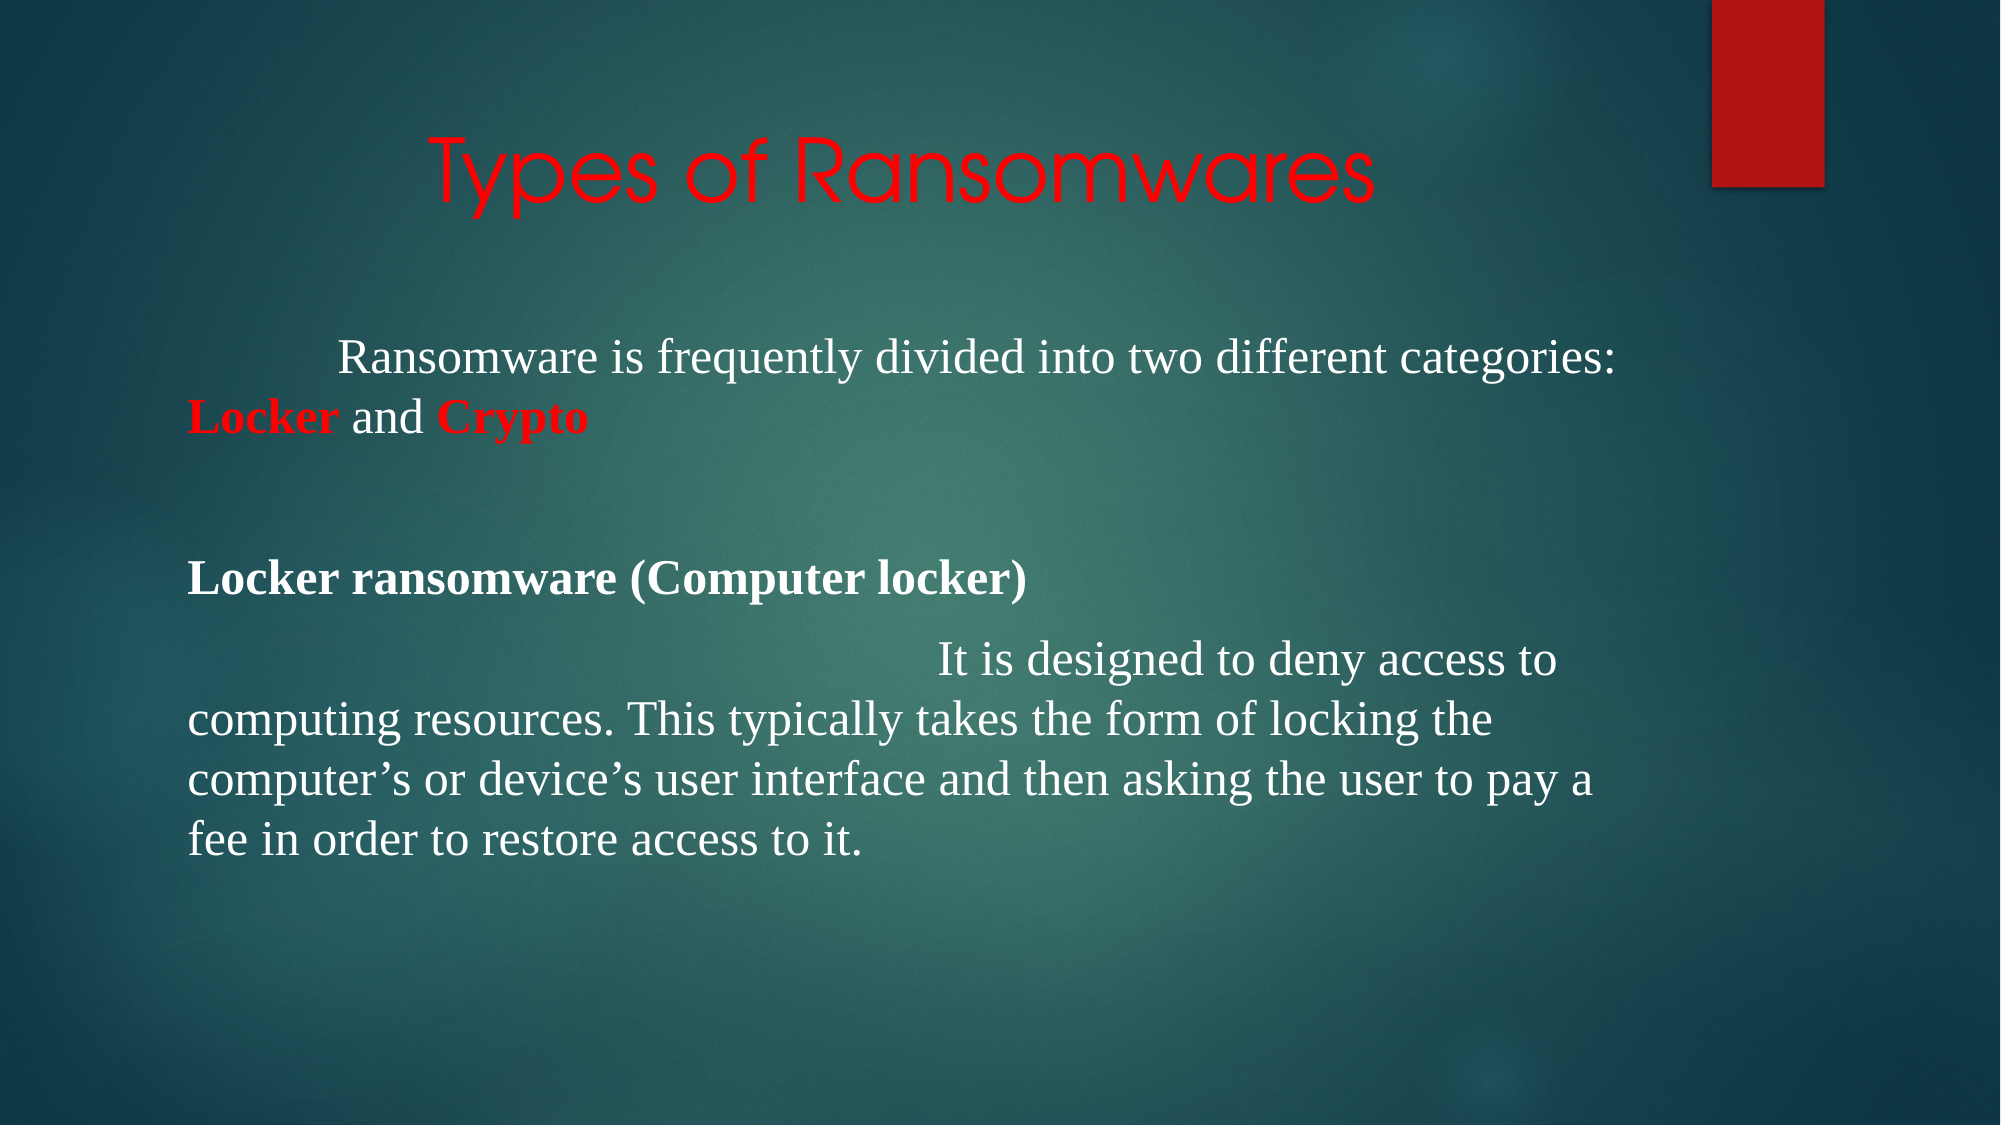

# Types of Ransomwares
	Ransomware is frequently divided into two different categories: Locker and Crypto

Locker ransomware (Computer locker)
 					It is designed to deny access to computing resources. This typically takes the form of locking the computer’s or device’s user interface and then asking the user to pay a fee in order to restore access to it.